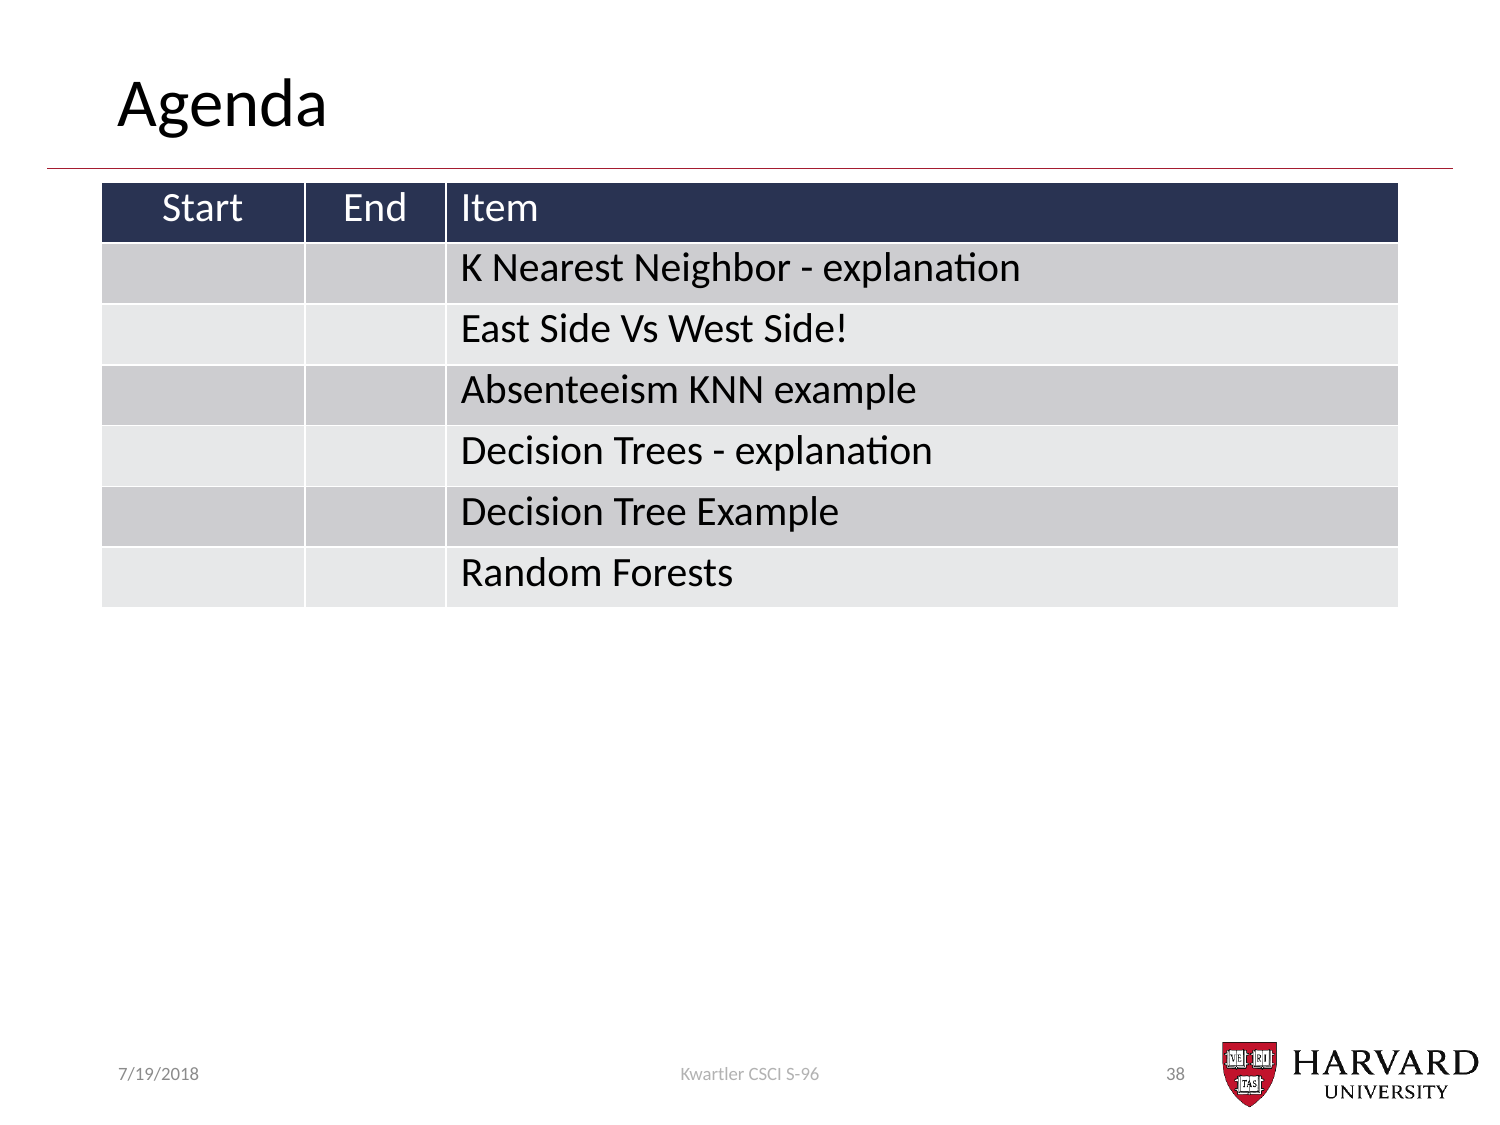

# Agenda
| Start | End | Item |
| --- | --- | --- |
|  |  | K Nearest Neighbor - explanation |
|  |  | East Side Vs West Side! |
|  |  | Absenteeism KNN example |
|  |  | Decision Trees - explanation |
|  |  | Decision Tree Example |
|  |  | Random Forests |
7/19/2018
Kwartler CSCI S-96
38